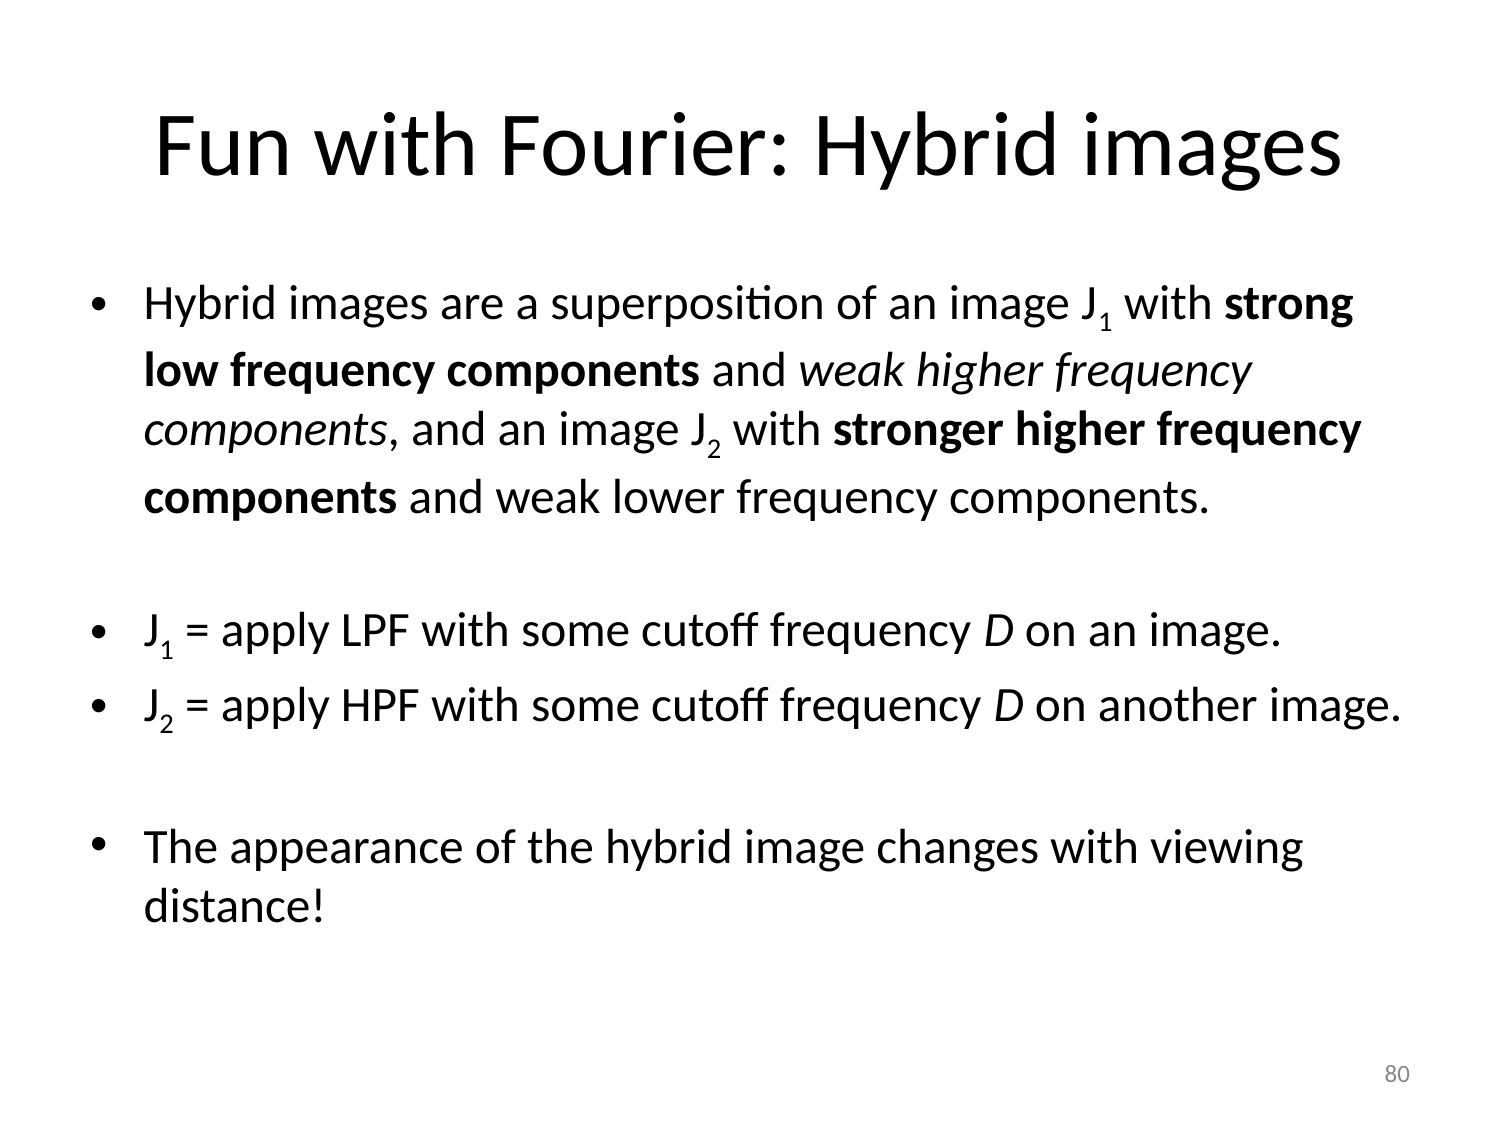

# Fun with Fourier: Hybrid images
Hybrid images are a superposition of an image J1 with strong low frequency components and weak higher frequency components, and an image J2 with stronger higher frequency components and weak lower frequency components.

J1 = apply LPF with some cutoff frequency D on an image.
J2 = apply HPF with some cutoff frequency D on another image.

The appearance of the hybrid image changes with viewing distance!
80